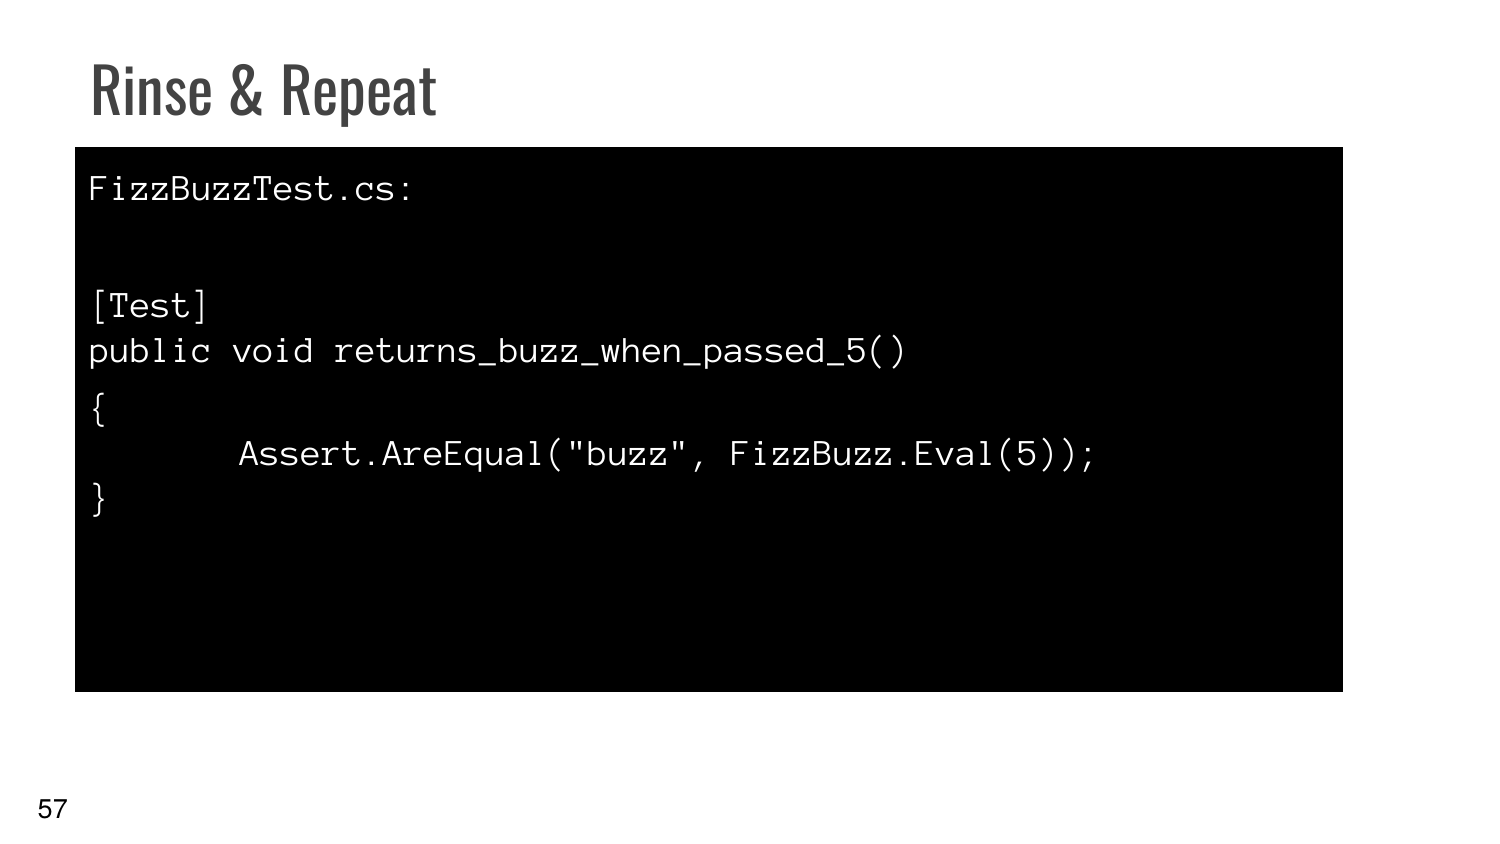

# Rinse & Repeat
FizzBuzzTest.cs:

[Test]
public void returns_buzz_when_passed_5()
{
	Assert.AreEqual("buzz", FizzBuzz.Eval(5));
}

57